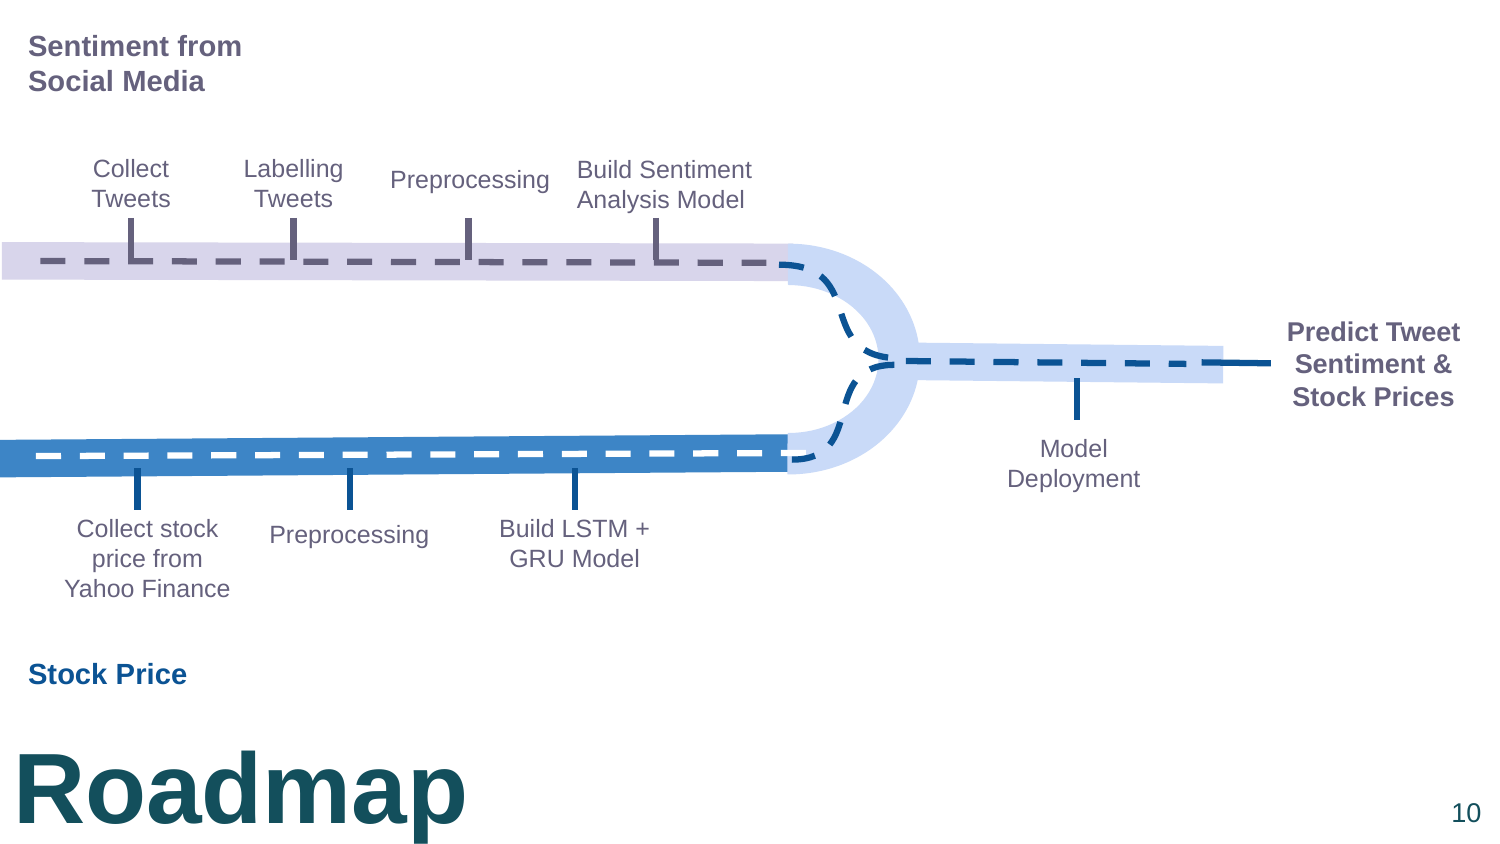

Sentiment from Social Media
Collect
Tweets
Labelling Tweets
Build Sentiment Analysis Model
Preprocessing

Predict Tweet Sentiment & Stock Prices
Model Deployment
Collect stock price from Yahoo Finance
Build LSTM + GRU Model
Preprocessing
Stock Price
Roadmap
10